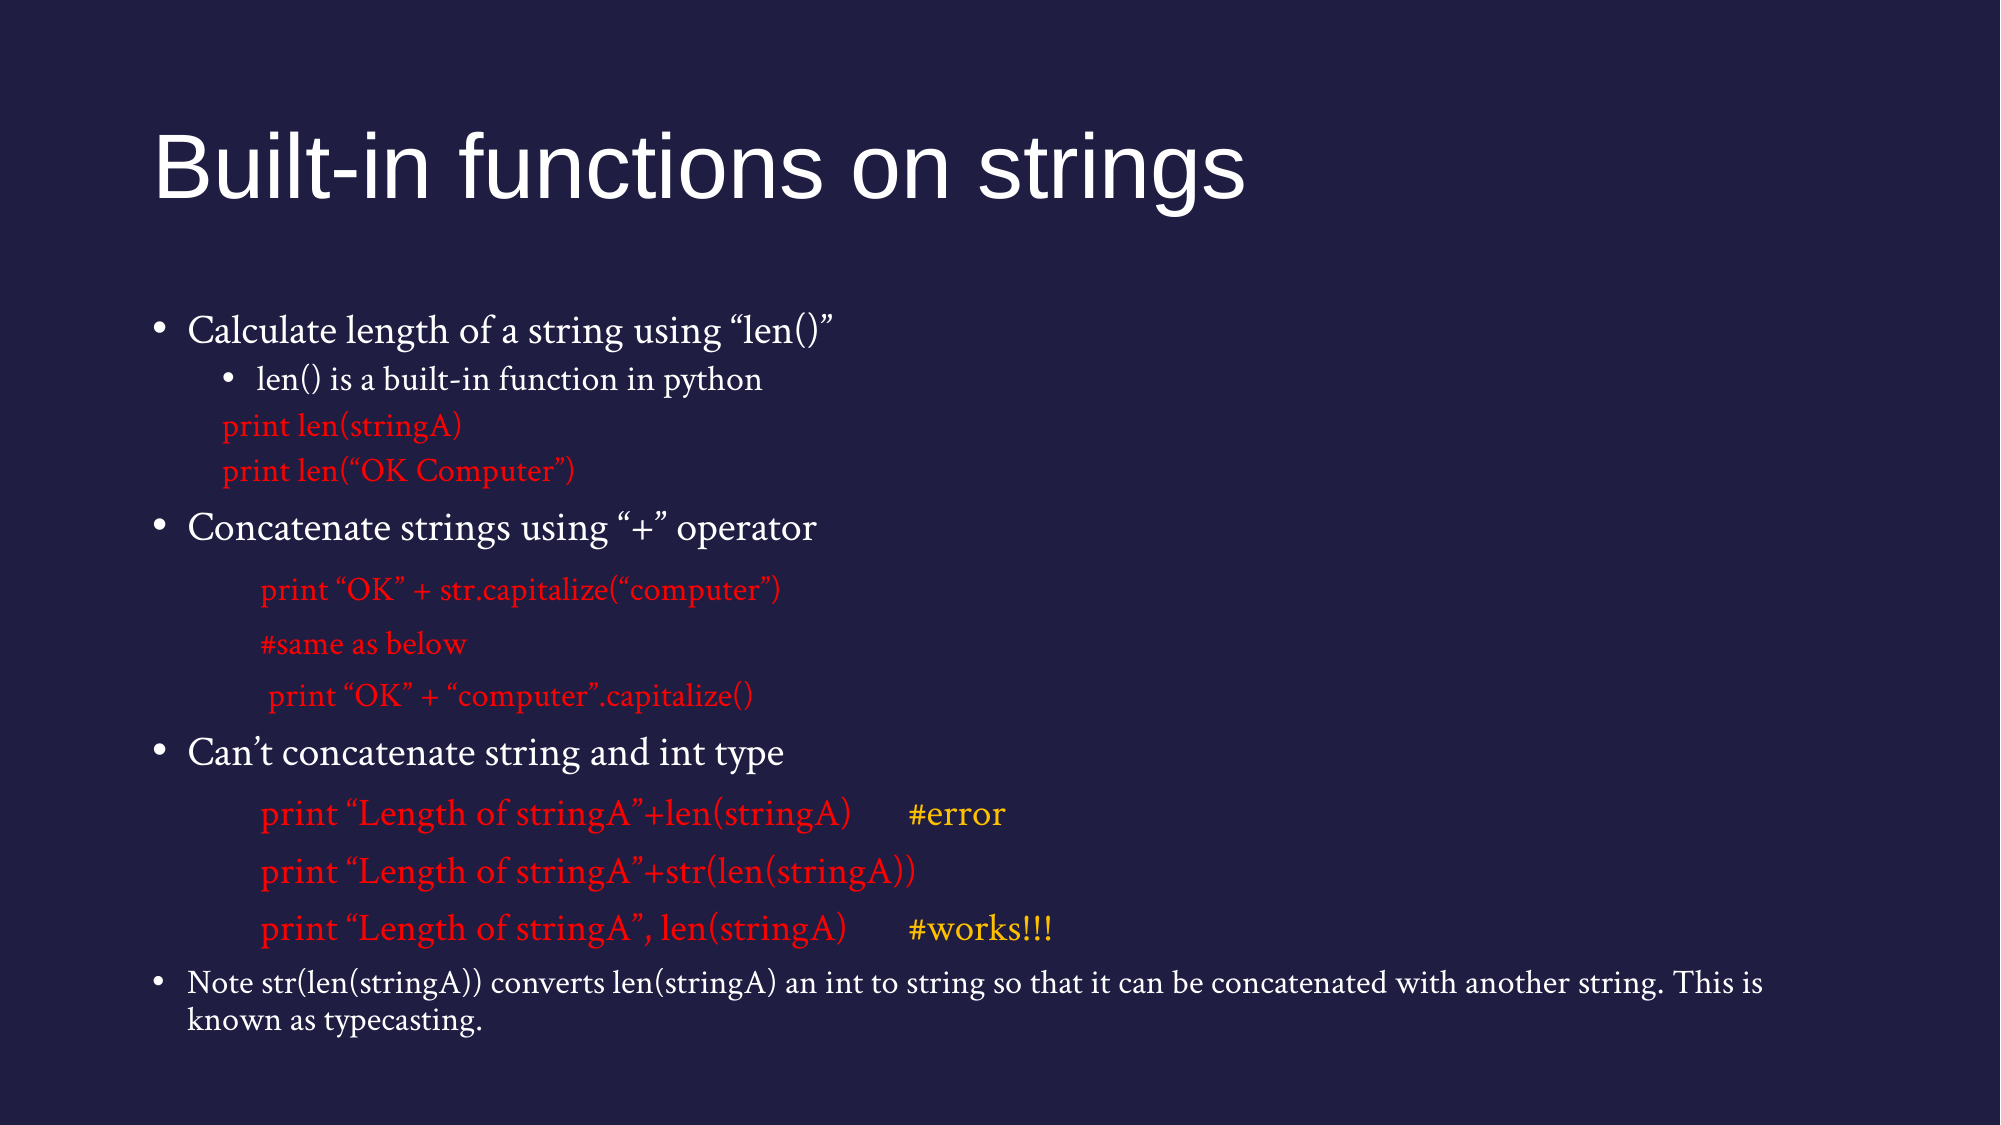

# Built-in functions on strings
Calculate length of a string using “len()”
len() is a built-in function in python
				print len(stringA)
				print len(“OK Computer”)
Concatenate strings using “+” operator
				print “OK” + str.capitalize(“computer”)
				#same as below
				 print “OK” + “computer”.capitalize()
Can’t concatenate string and int type
				print “Length of stringA”+len(stringA)	#error
				print “Length of stringA”+str(len(stringA))
				print “Length of stringA”, len(stringA)	#works!!!
Note str(len(stringA)) converts len(stringA) an int to string so that it can be concatenated with another string. This is known as typecasting.